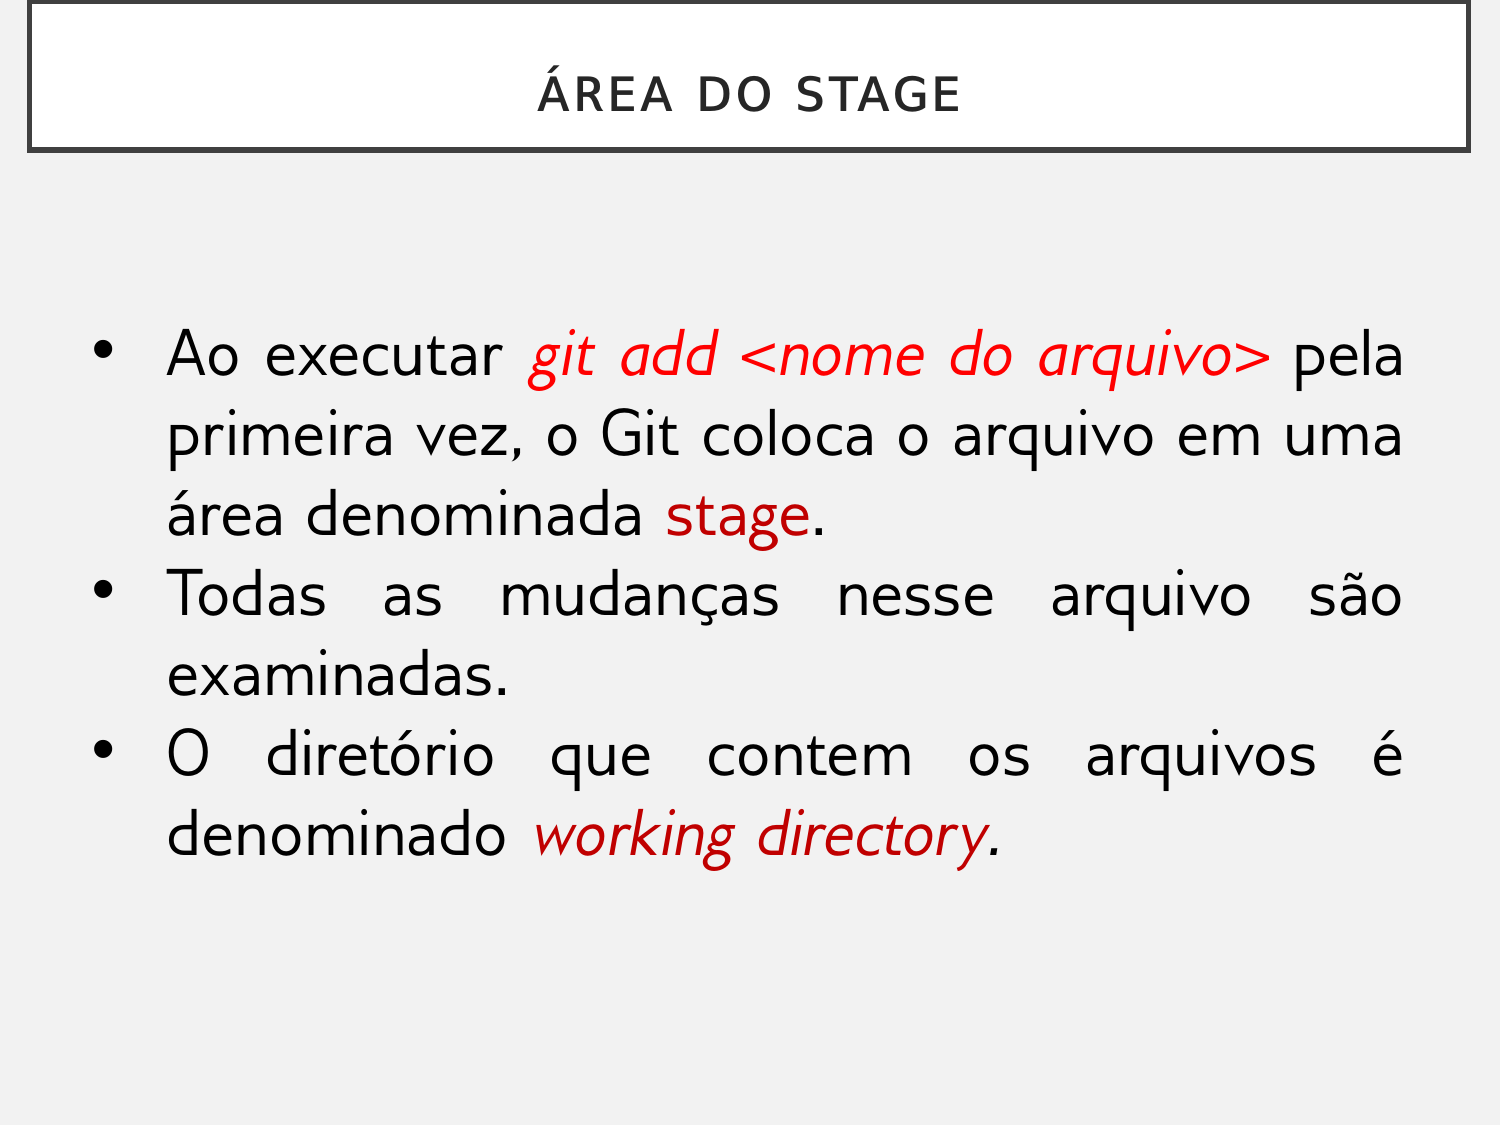

# ÁREA DO STAGE

Ao executar git add <nome do arquivo> pela primeira vez, o Git coloca o arquivo em uma área denominada stage.
Todas as mudanças nesse arquivo são examinadas.
O diretório que contem os arquivos é denominado working directory.